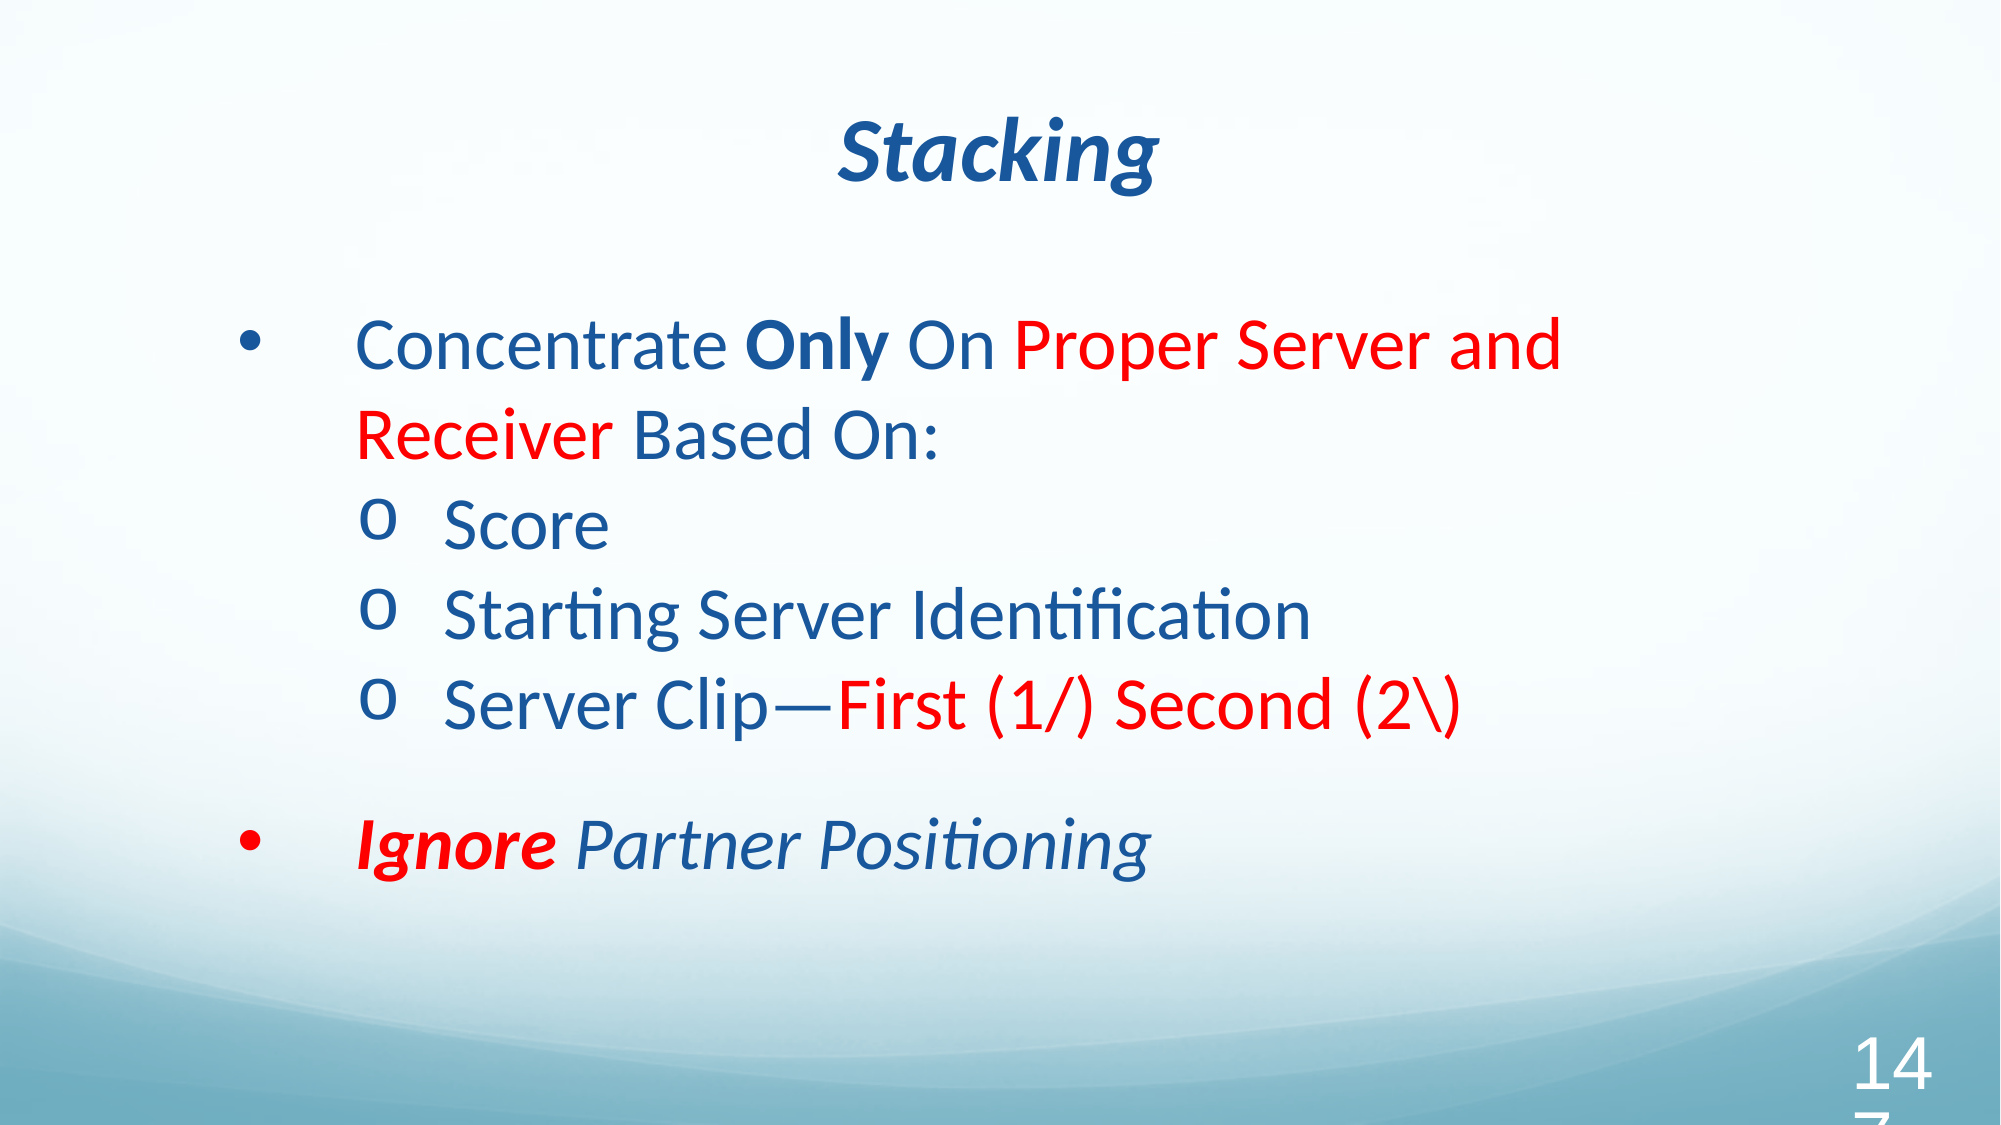

Stacking

Concentrate Only On Proper Server and Receiver Based On:
Score
Starting Server Identification
Server Clip—First (1/) Second (2\)

Ignore Partner Positioning
147